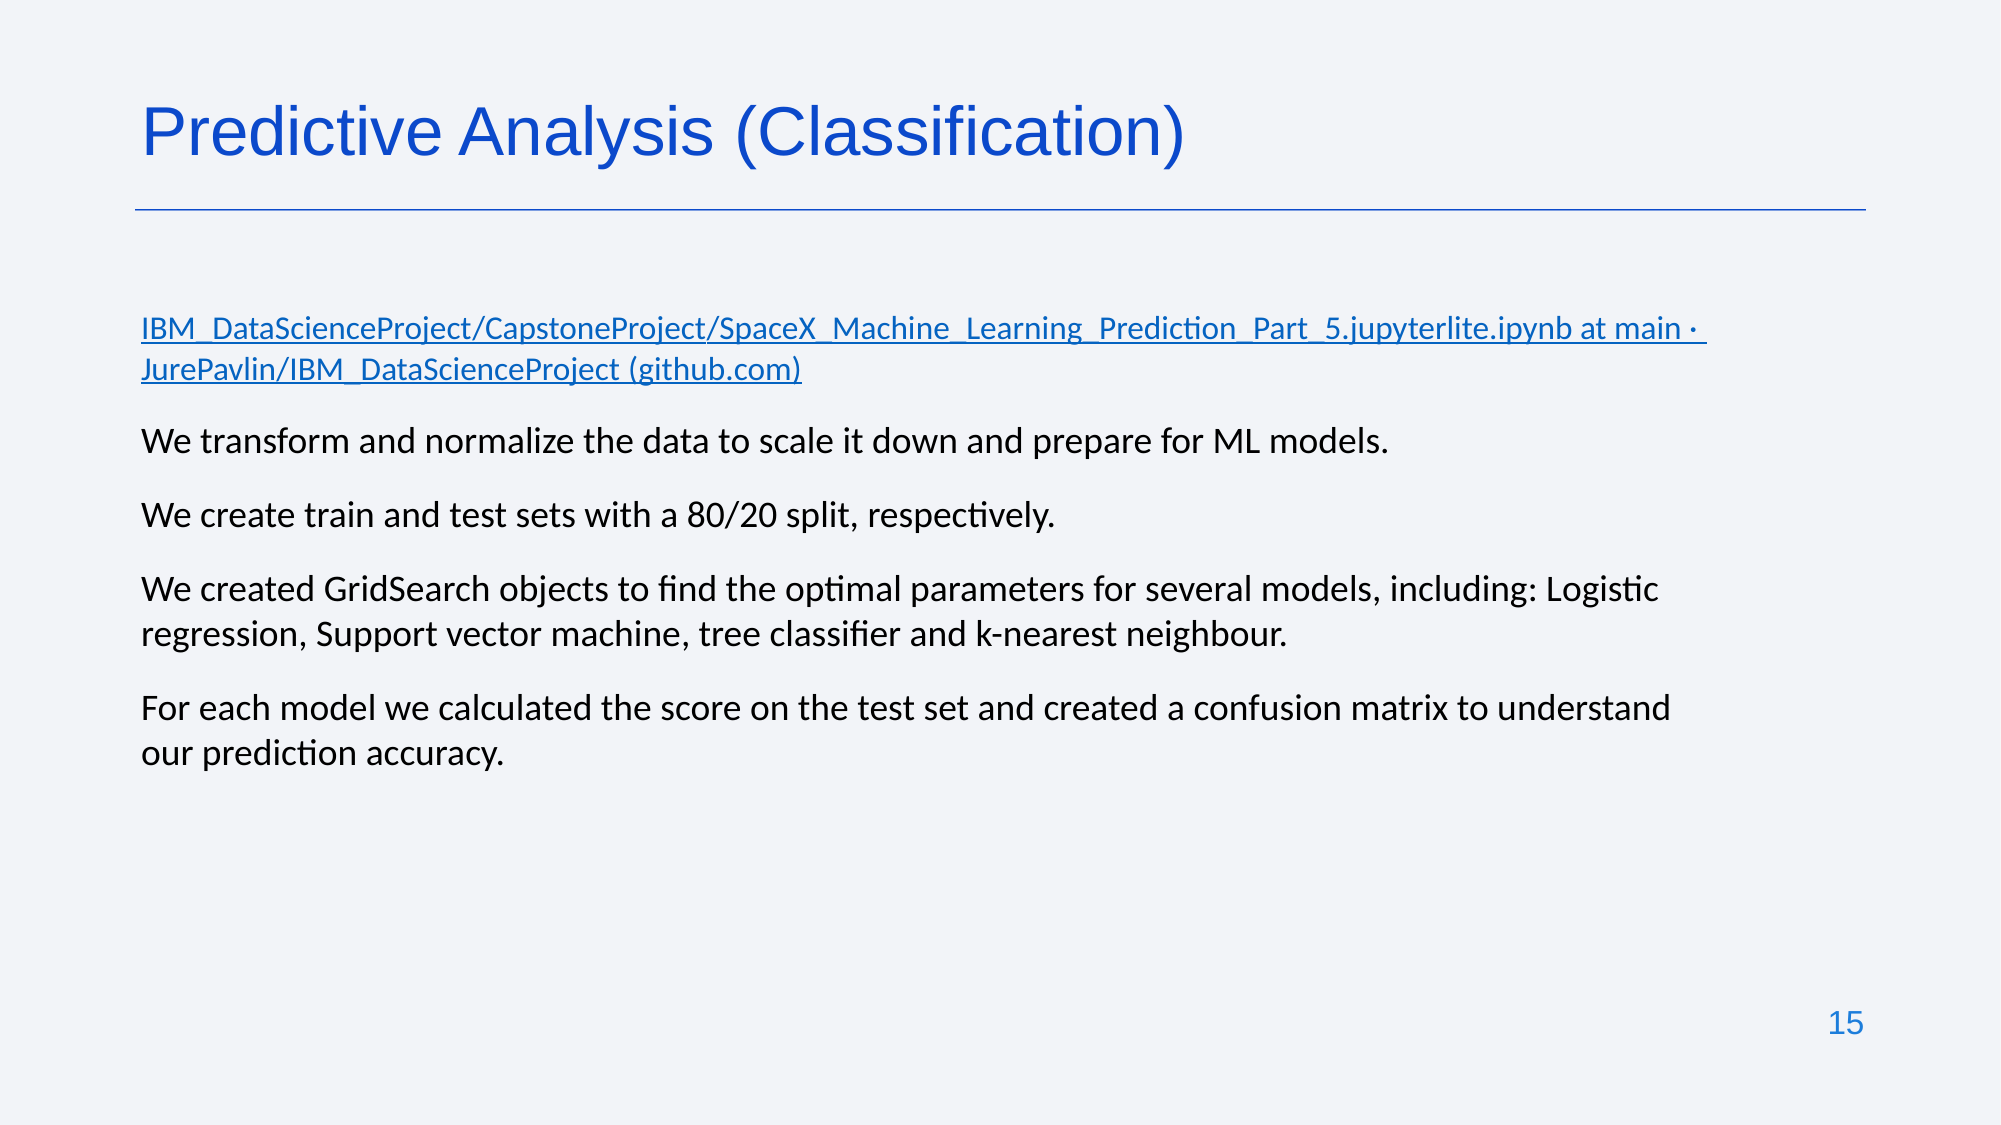

Predictive Analysis (Classification)
IBM_DataScienceProject/CapstoneProject/SpaceX_Machine_Learning_Prediction_Part_5.jupyterlite.ipynb at main · JurePavlin/IBM_DataScienceProject (github.com)
We transform and normalize the data to scale it down and prepare for ML models.
We create train and test sets with a 80/20 split, respectively.
We created GridSearch objects to find the optimal parameters for several models, including: Logistic regression, Support vector machine, tree classifier and k-nearest neighbour.
For each model we calculated the score on the test set and created a confusion matrix to understand our prediction accuracy.
15